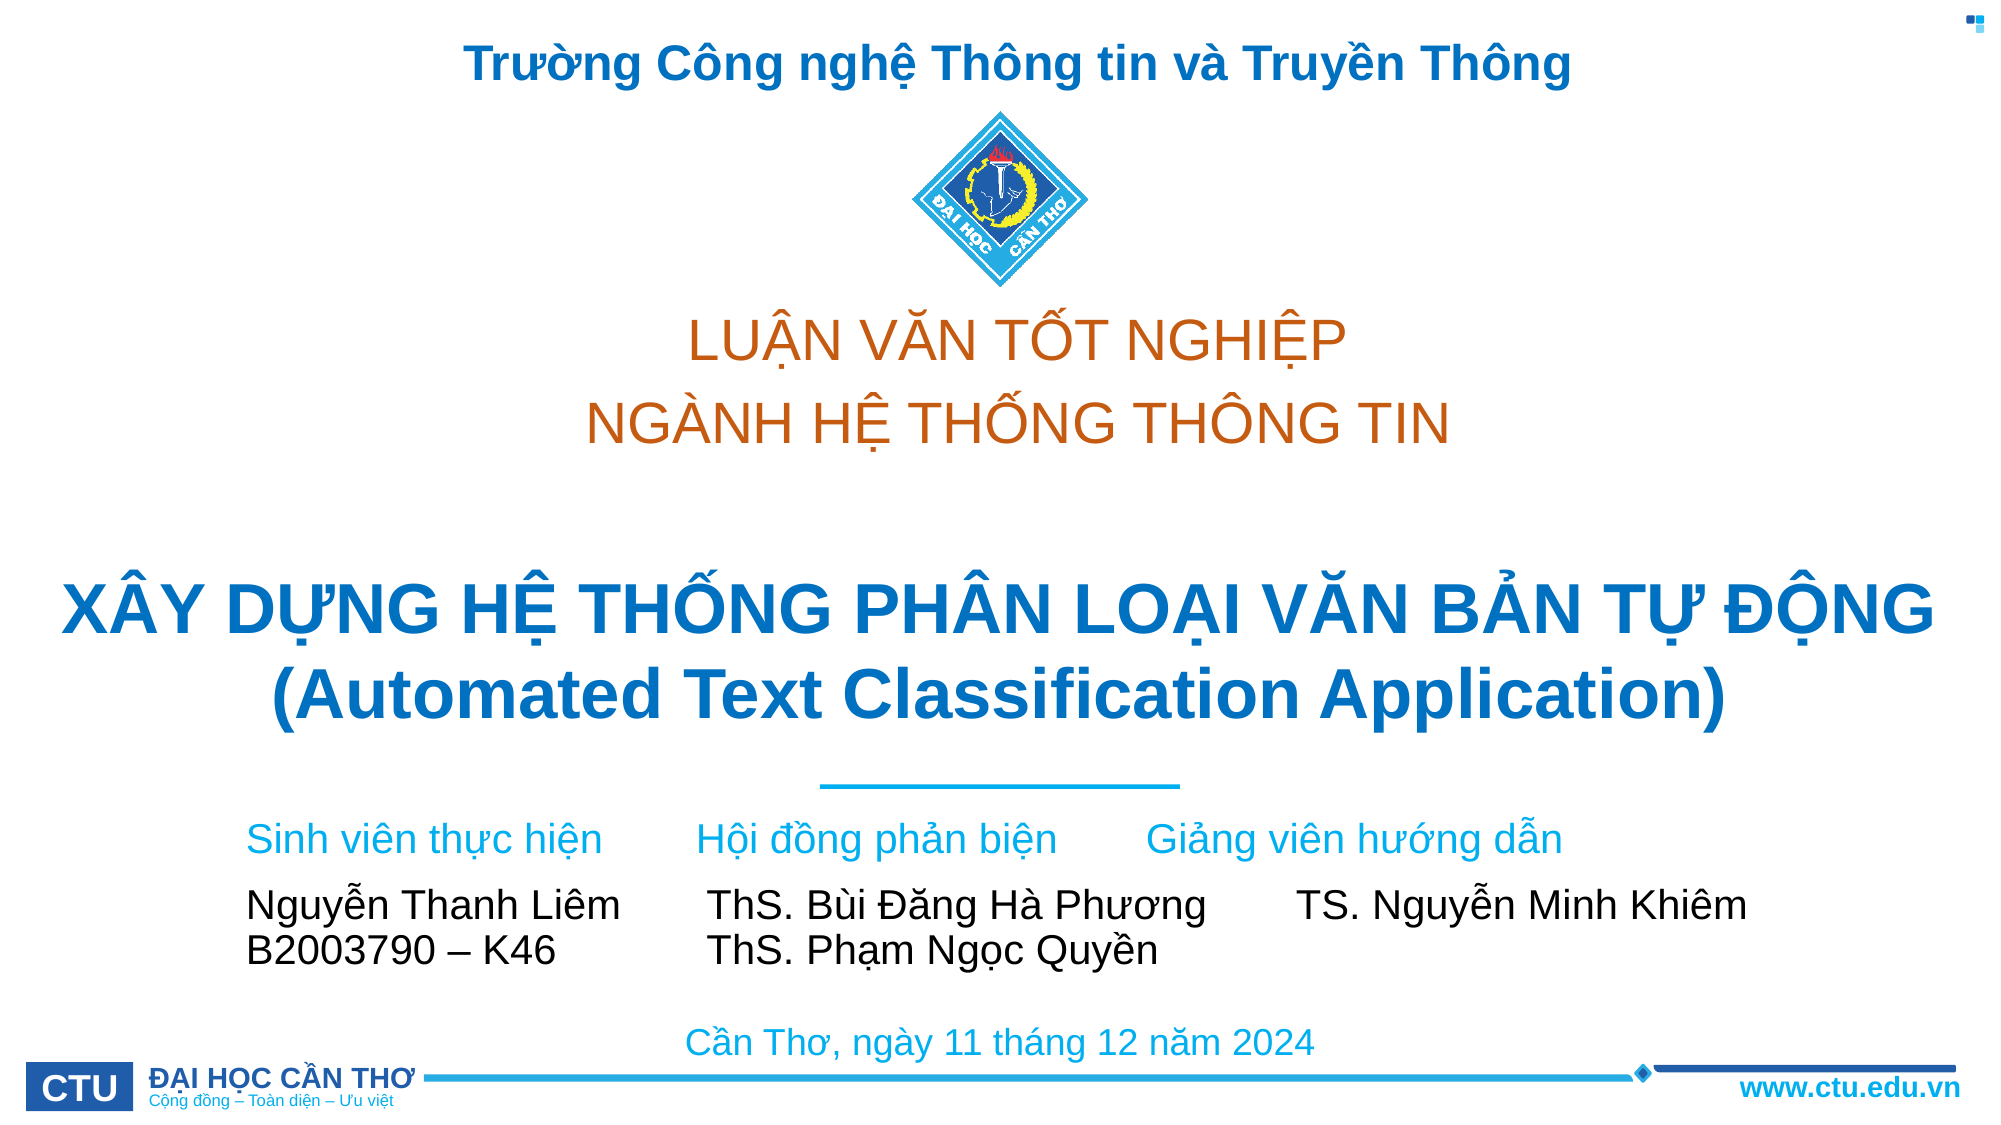

Trường Công nghệ Thông tin và Truyền Thông
LUẬN VĂN TỐT NGHIỆP
NGÀNH HỆ THỐNG THÔNG TIN
# XÂY DỰNG HỆ THỐNG PHÂN LOẠI VĂN BẢN TỰ ĐỘNG (Automated Text Classification Application)
	Sinh viên thực hiện	Hội đồng phản biện	Giảng viên hướng dẫn
	Nguyễn Thanh Liêm	 ThS. Bùi Đăng Hà Phương	TS. Nguyễn Minh Khiêm		B2003790 – K46	 ThS. Phạm Ngọc Quyền

Cần Thơ, ngày 11 tháng 12 năm 2024